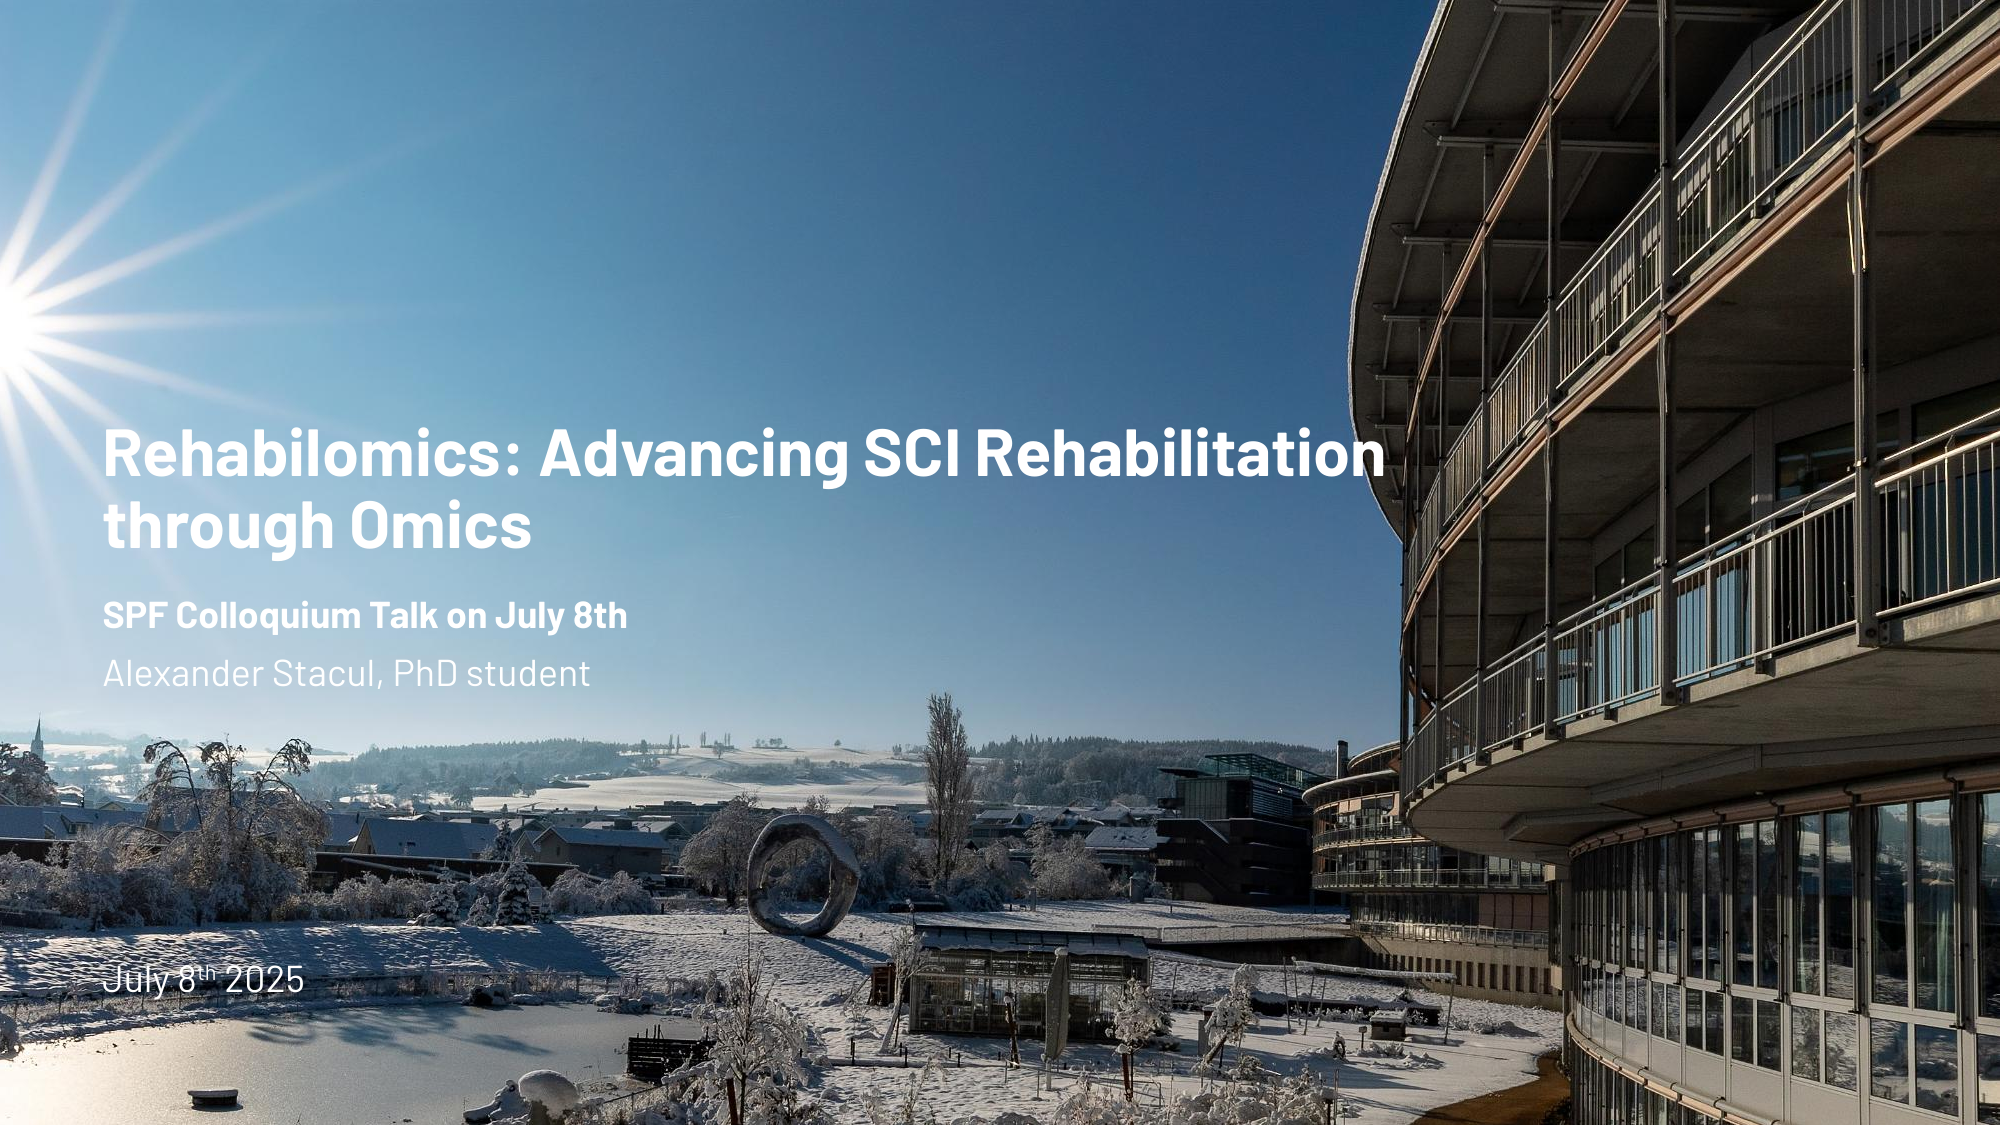

# Rehabilomics: Advancing SCI Rehabilitation through Omics
SPF Colloquium Talk on July 8th
Alexander Stacul, PhD student

July 8th 2025